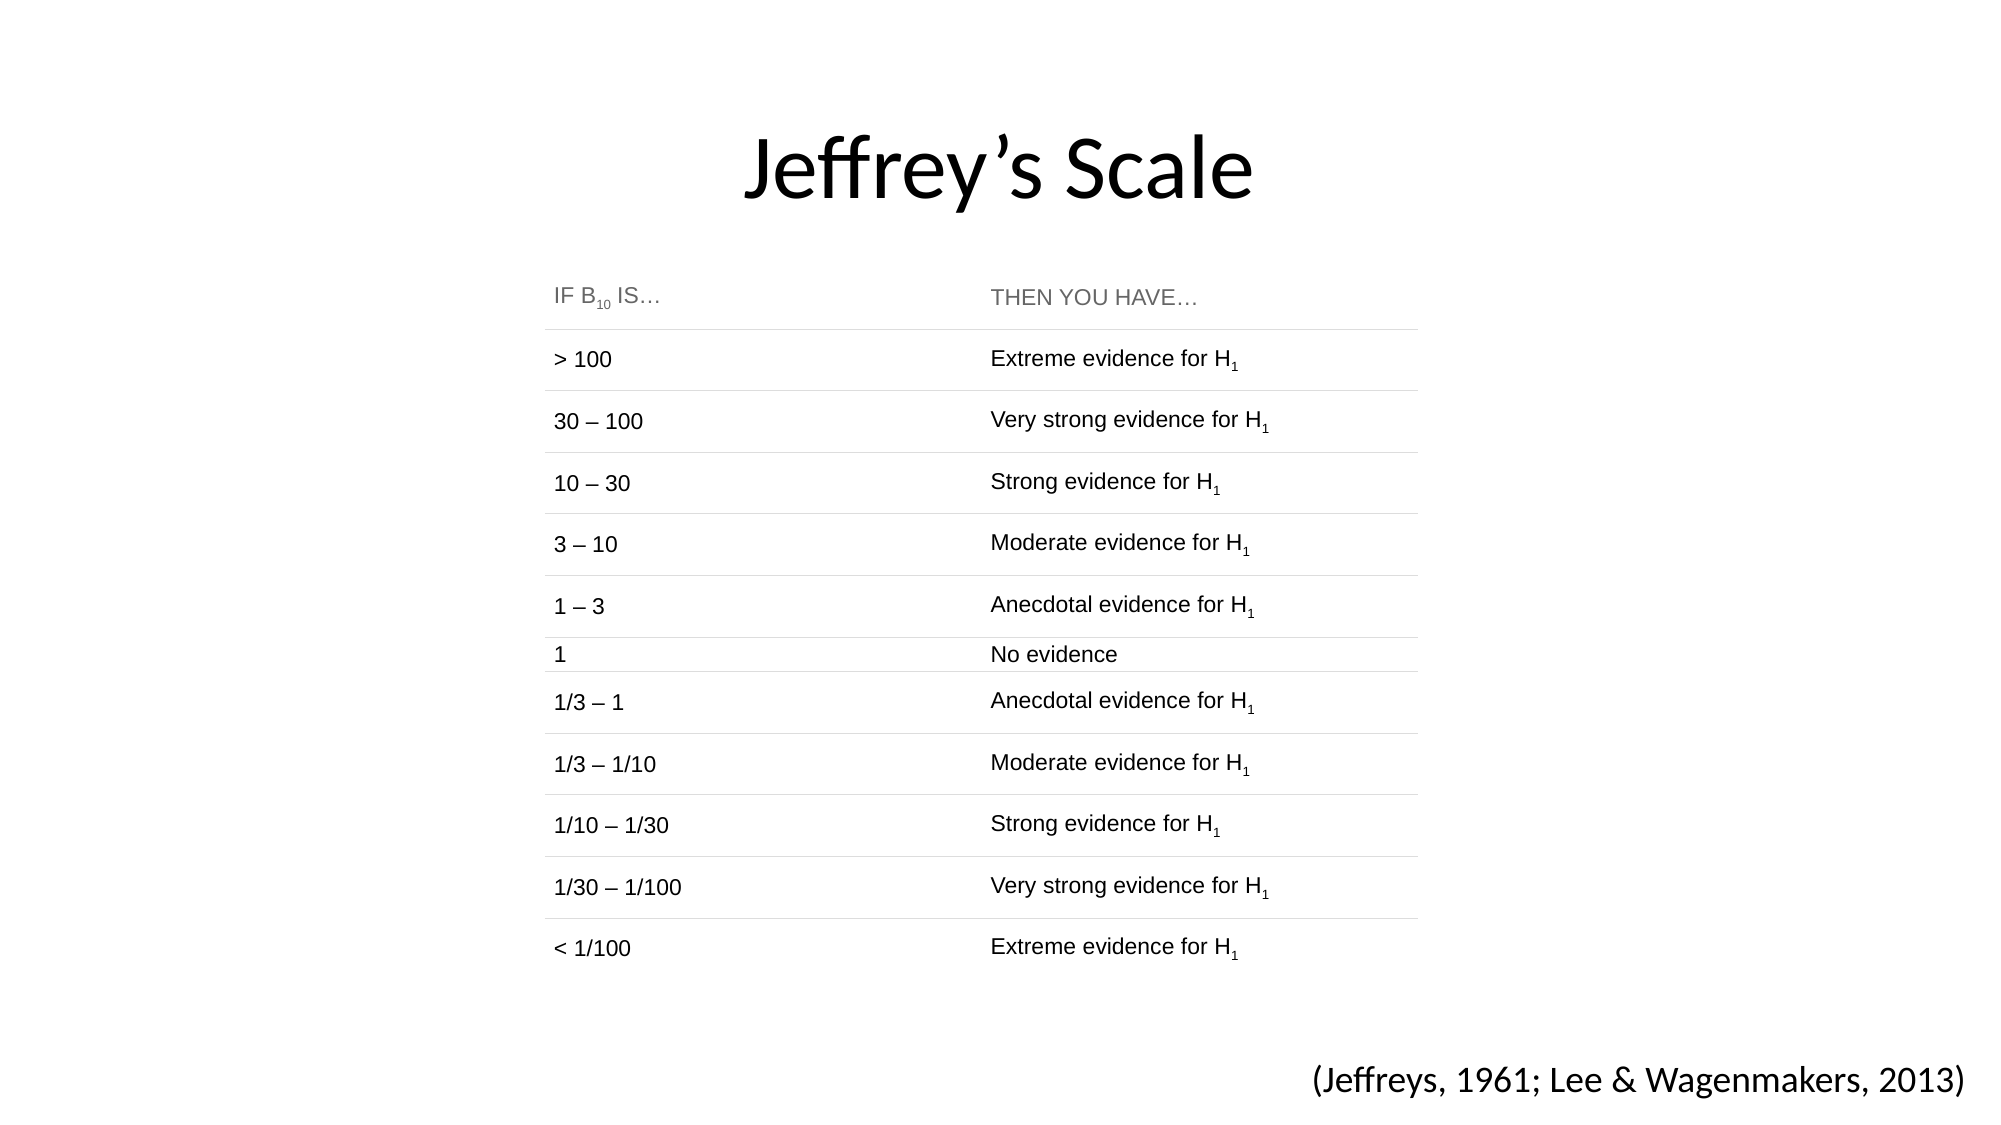

# Jeffrey’s Scale
| IF B10 IS… | THEN YOU HAVE… |
| --- | --- |
| > 100 | Extreme evidence for H1 |
| 30 – 100 | Very strong evidence for H1 |
| 10 – 30 | Strong evidence for H1 |
| 3 – 10 | Moderate evidence for H1 |
| 1 – 3 | Anecdotal evidence for H1 |
| 1 | No evidence |
| 1/3 – 1 | Anecdotal evidence for H1 |
| 1/3 – 1/10 | Moderate evidence for H1 |
| 1/10 – 1/30 | Strong evidence for H1 |
| 1/30 – 1/100 | Very strong evidence for H1 |
| < 1/100 | Extreme evidence for H1 |
(Jeffreys, 1961; Lee & Wagenmakers, 2013)